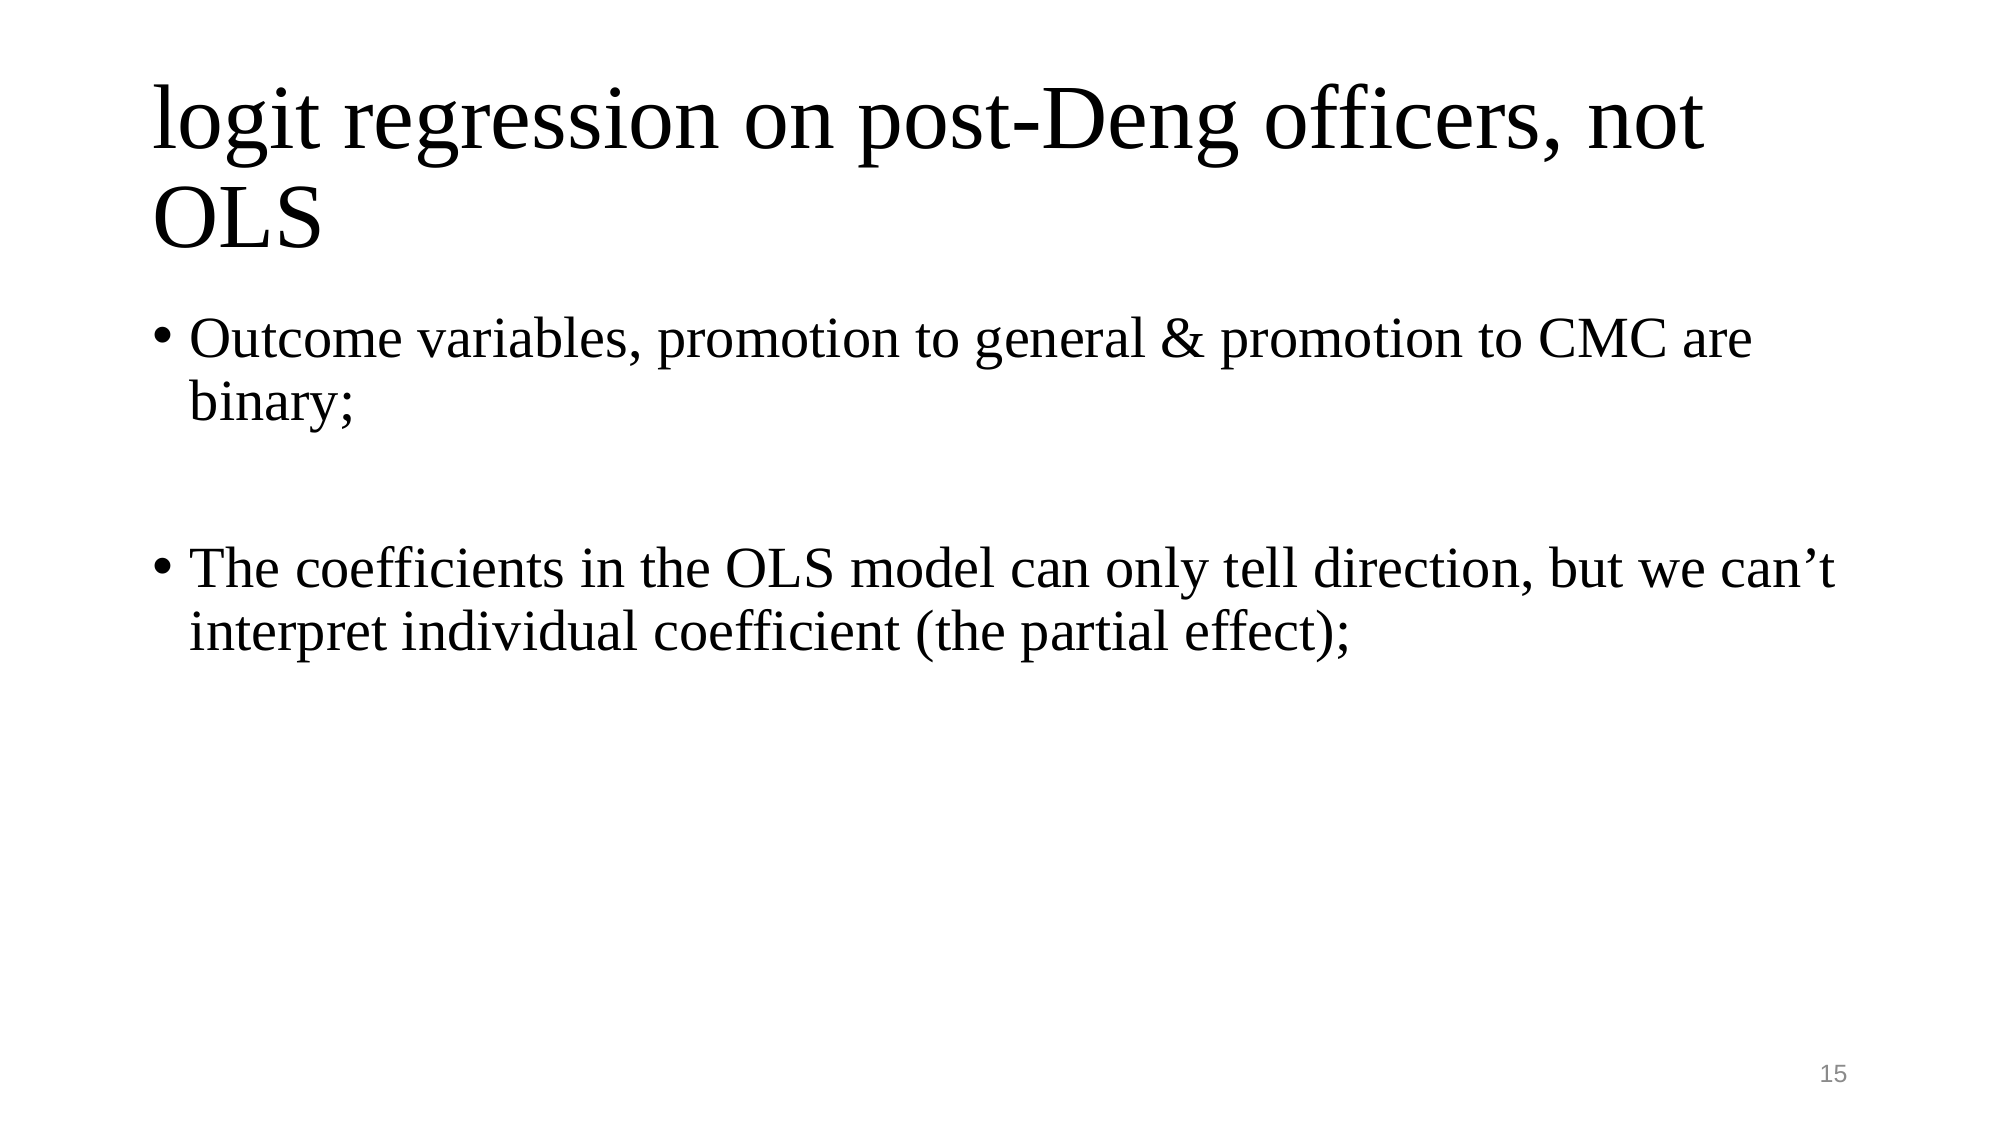

# logit regression on post-Deng officers, not OLS
Outcome variables, promotion to general & promotion to CMC are binary;

The coefficients in the OLS model can only tell direction, but we can’t interpret individual coefficient (the partial effect);

15